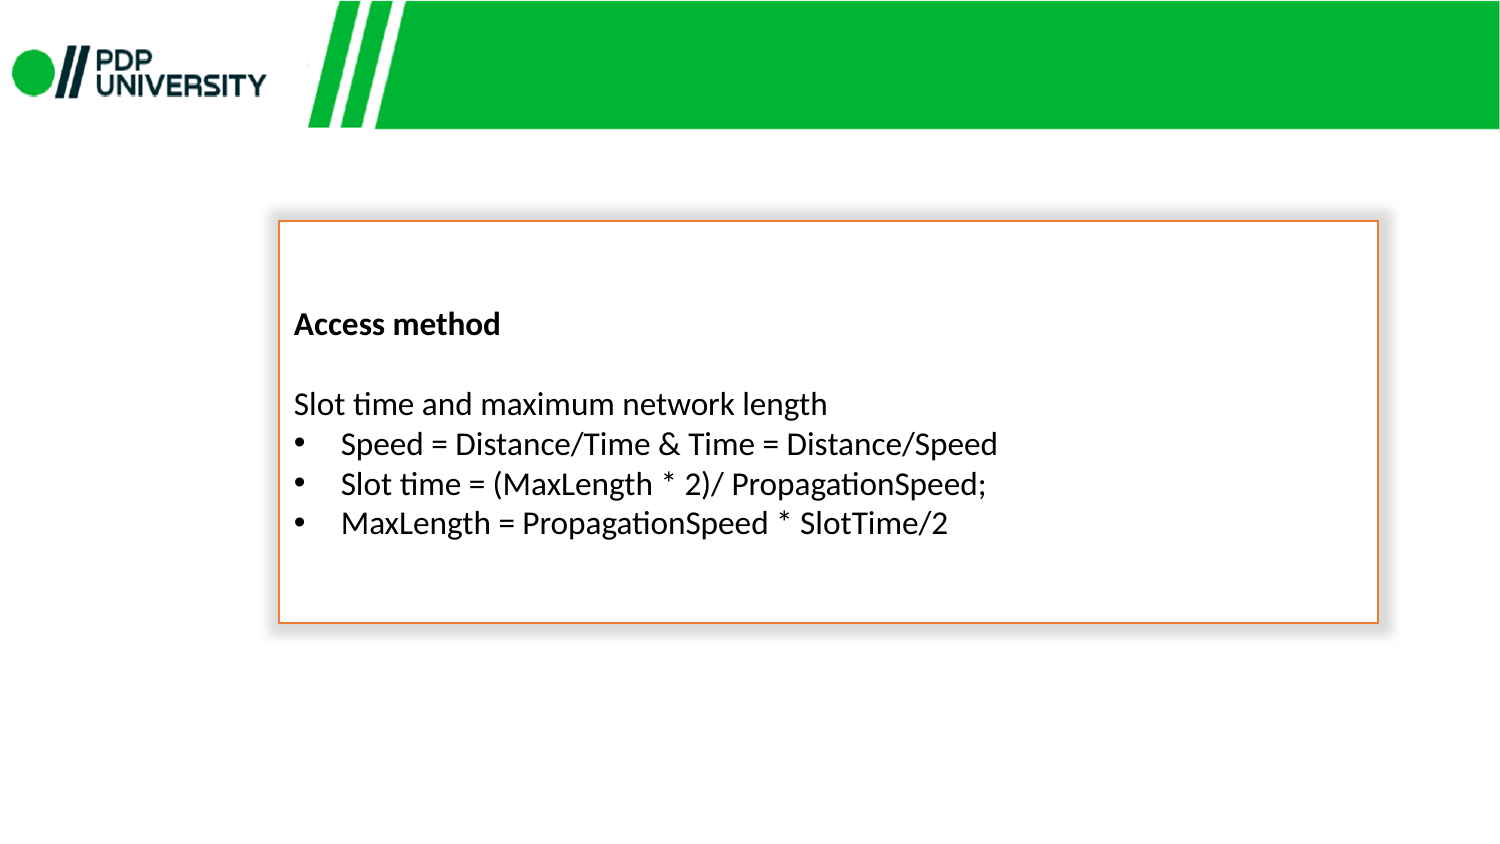

Access method

Slot time and maximum network length
Speed = Distance/Time & Time = Distance/Speed
Slot time = (MaxLength * 2)/ PropagationSpeed;
MaxLength = PropagationSpeed * SlotTime/2